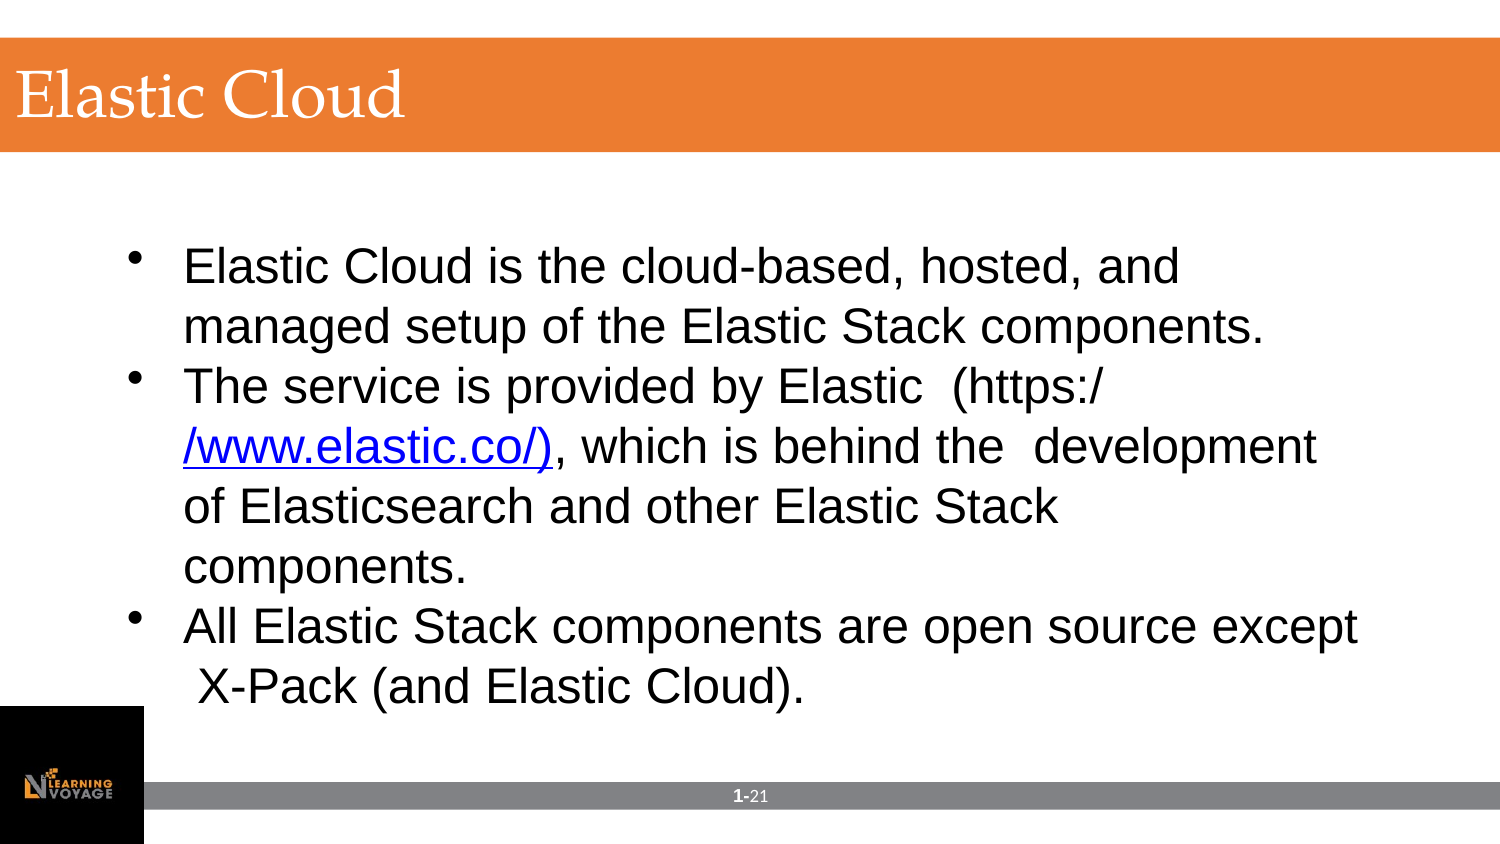

# Elastic Cloud
Elastic Cloud is the cloud-based, hosted, and  managed setup of the Elastic Stack components.
The service is provided by Elastic  (https://www.elastic.co/), which is behind the  development of Elasticsearch and other Elastic Stack  components.
All Elastic Stack components are open source except  X-Pack (and Elastic Cloud).
1-21